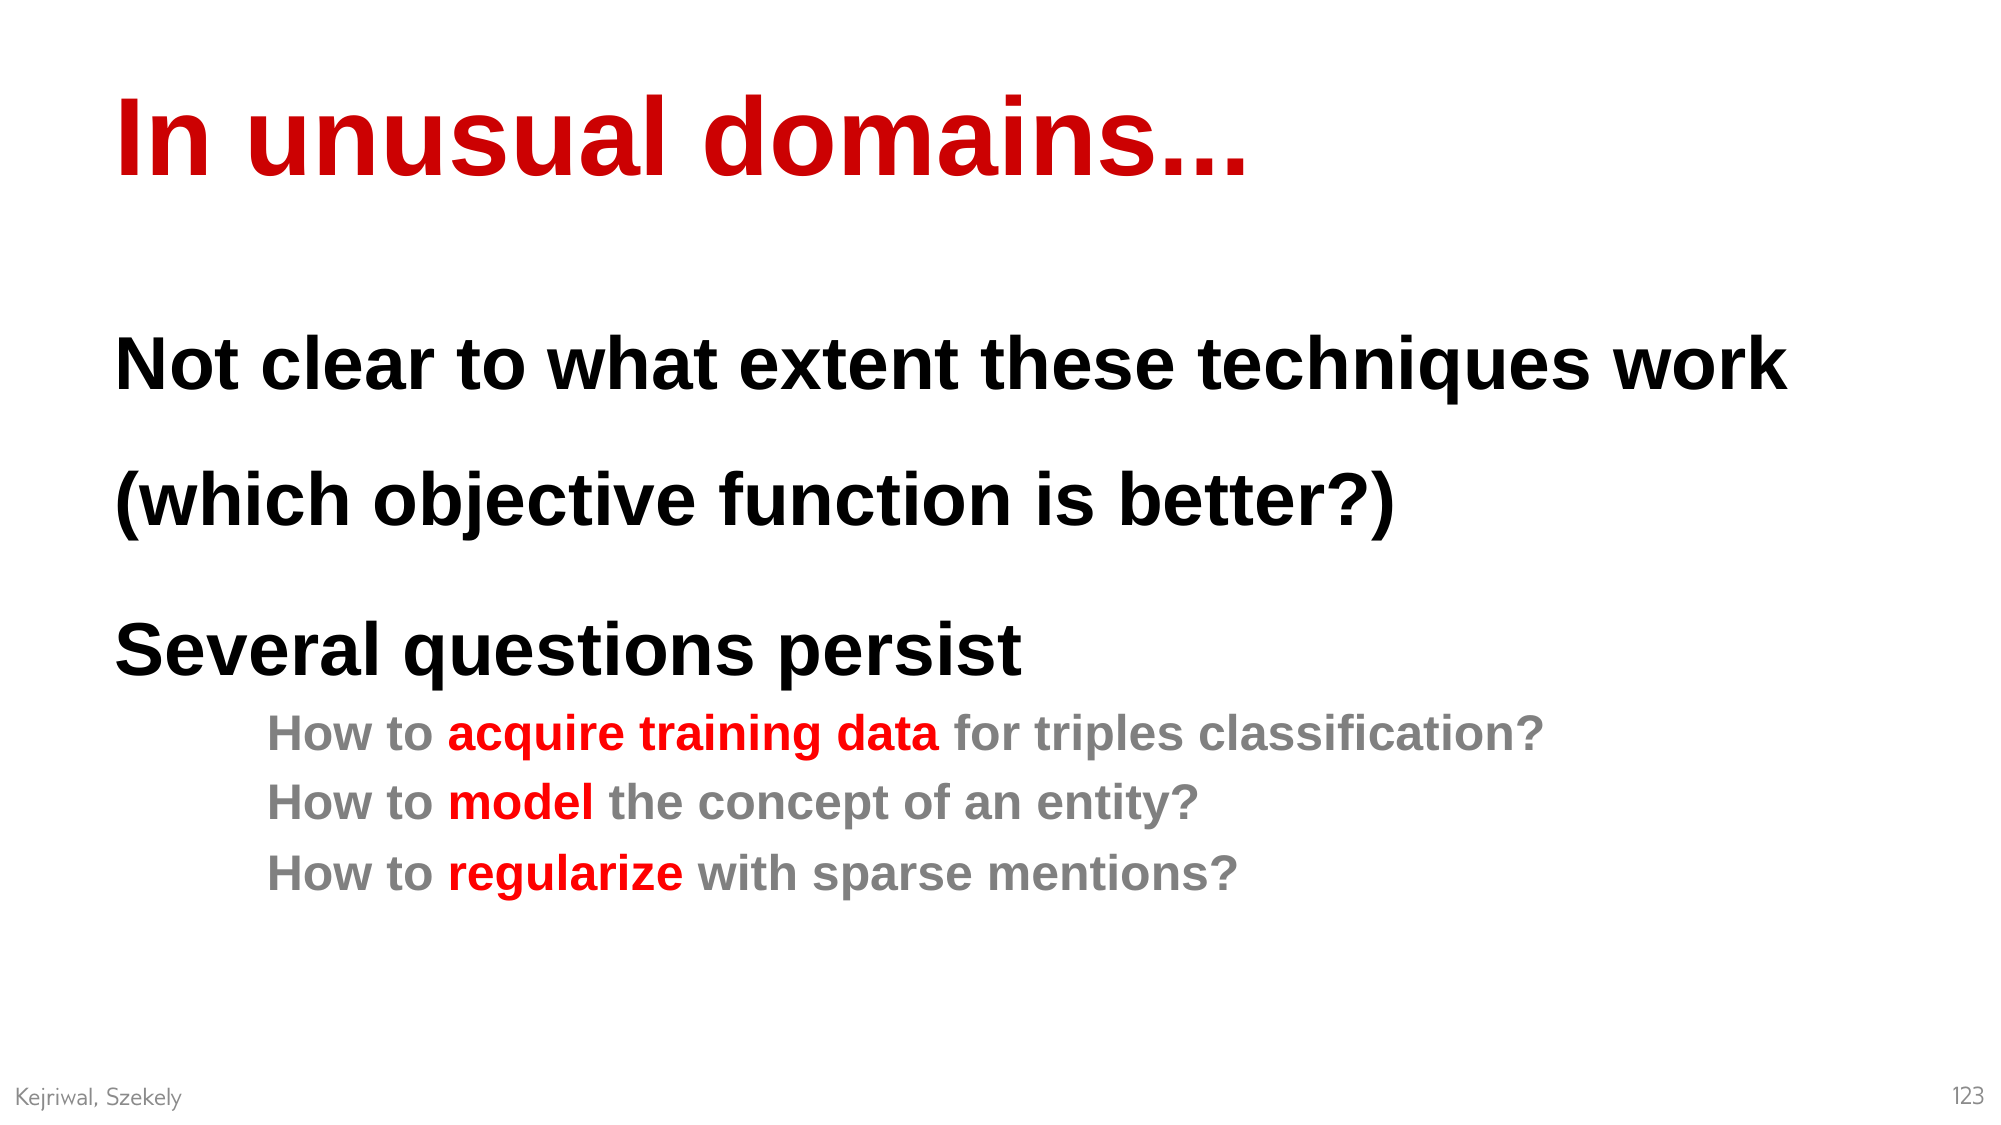

# In unusual domains...
Not clear to what extent these techniques work (which objective function is better?)
Several questions persist
	How to acquire training data for triples classification?
	How to model the concept of an entity?
	How to regularize with sparse mentions?
123
Kejriwal, Szekely